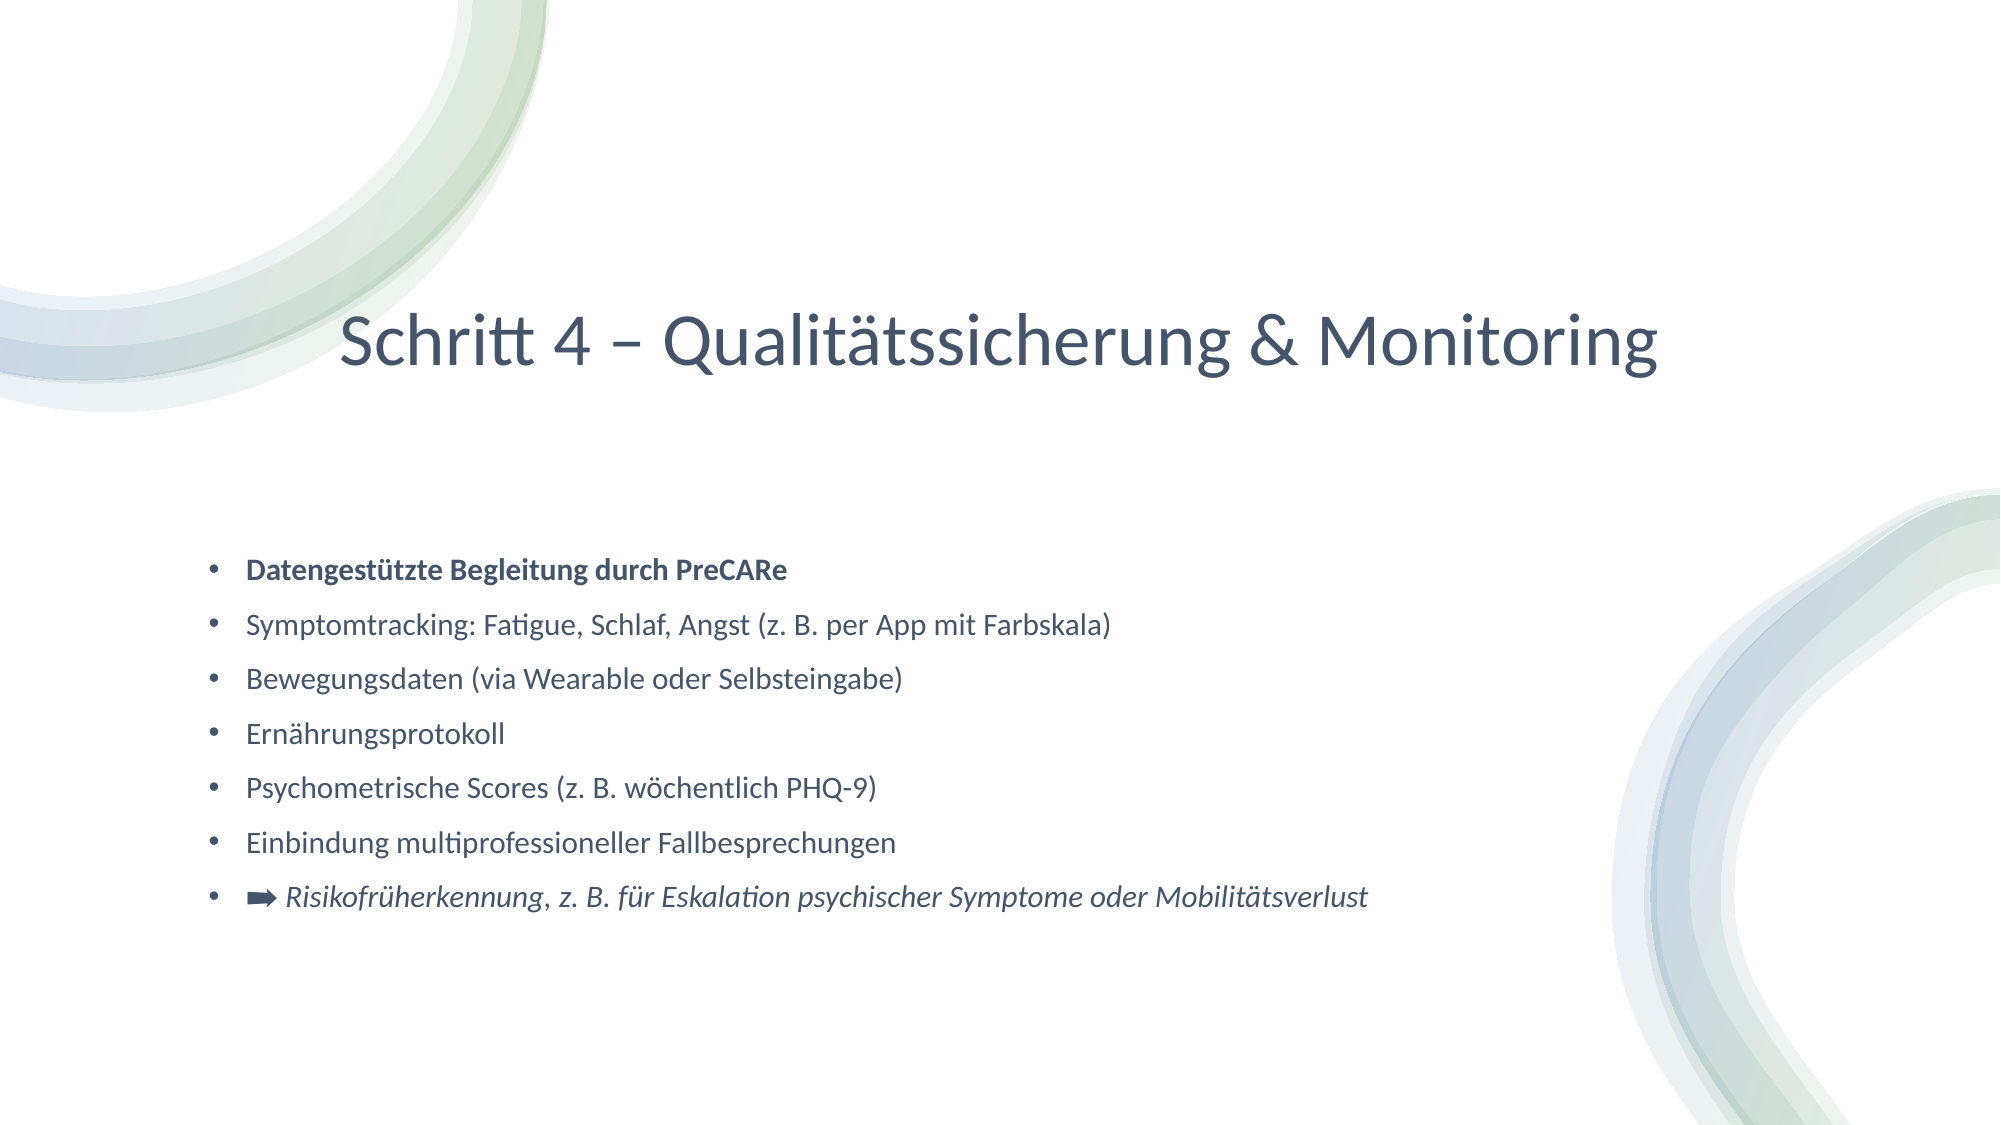

# Schritt 4 – Qualitätssicherung & Monitoring
Datengestützte Begleitung durch PreCARe
Symptomtracking: Fatigue, Schlaf, Angst (z. B. per App mit Farbskala)
Bewegungsdaten (via Wearable oder Selbsteingabe)
Ernährungsprotokoll
Psychometrische Scores (z. B. wöchentlich PHQ-9)
Einbindung multiprofessioneller Fallbesprechungen
➡ Risikofrüherkennung, z. B. für Eskalation psychischer Symptome oder Mobilitätsverlust